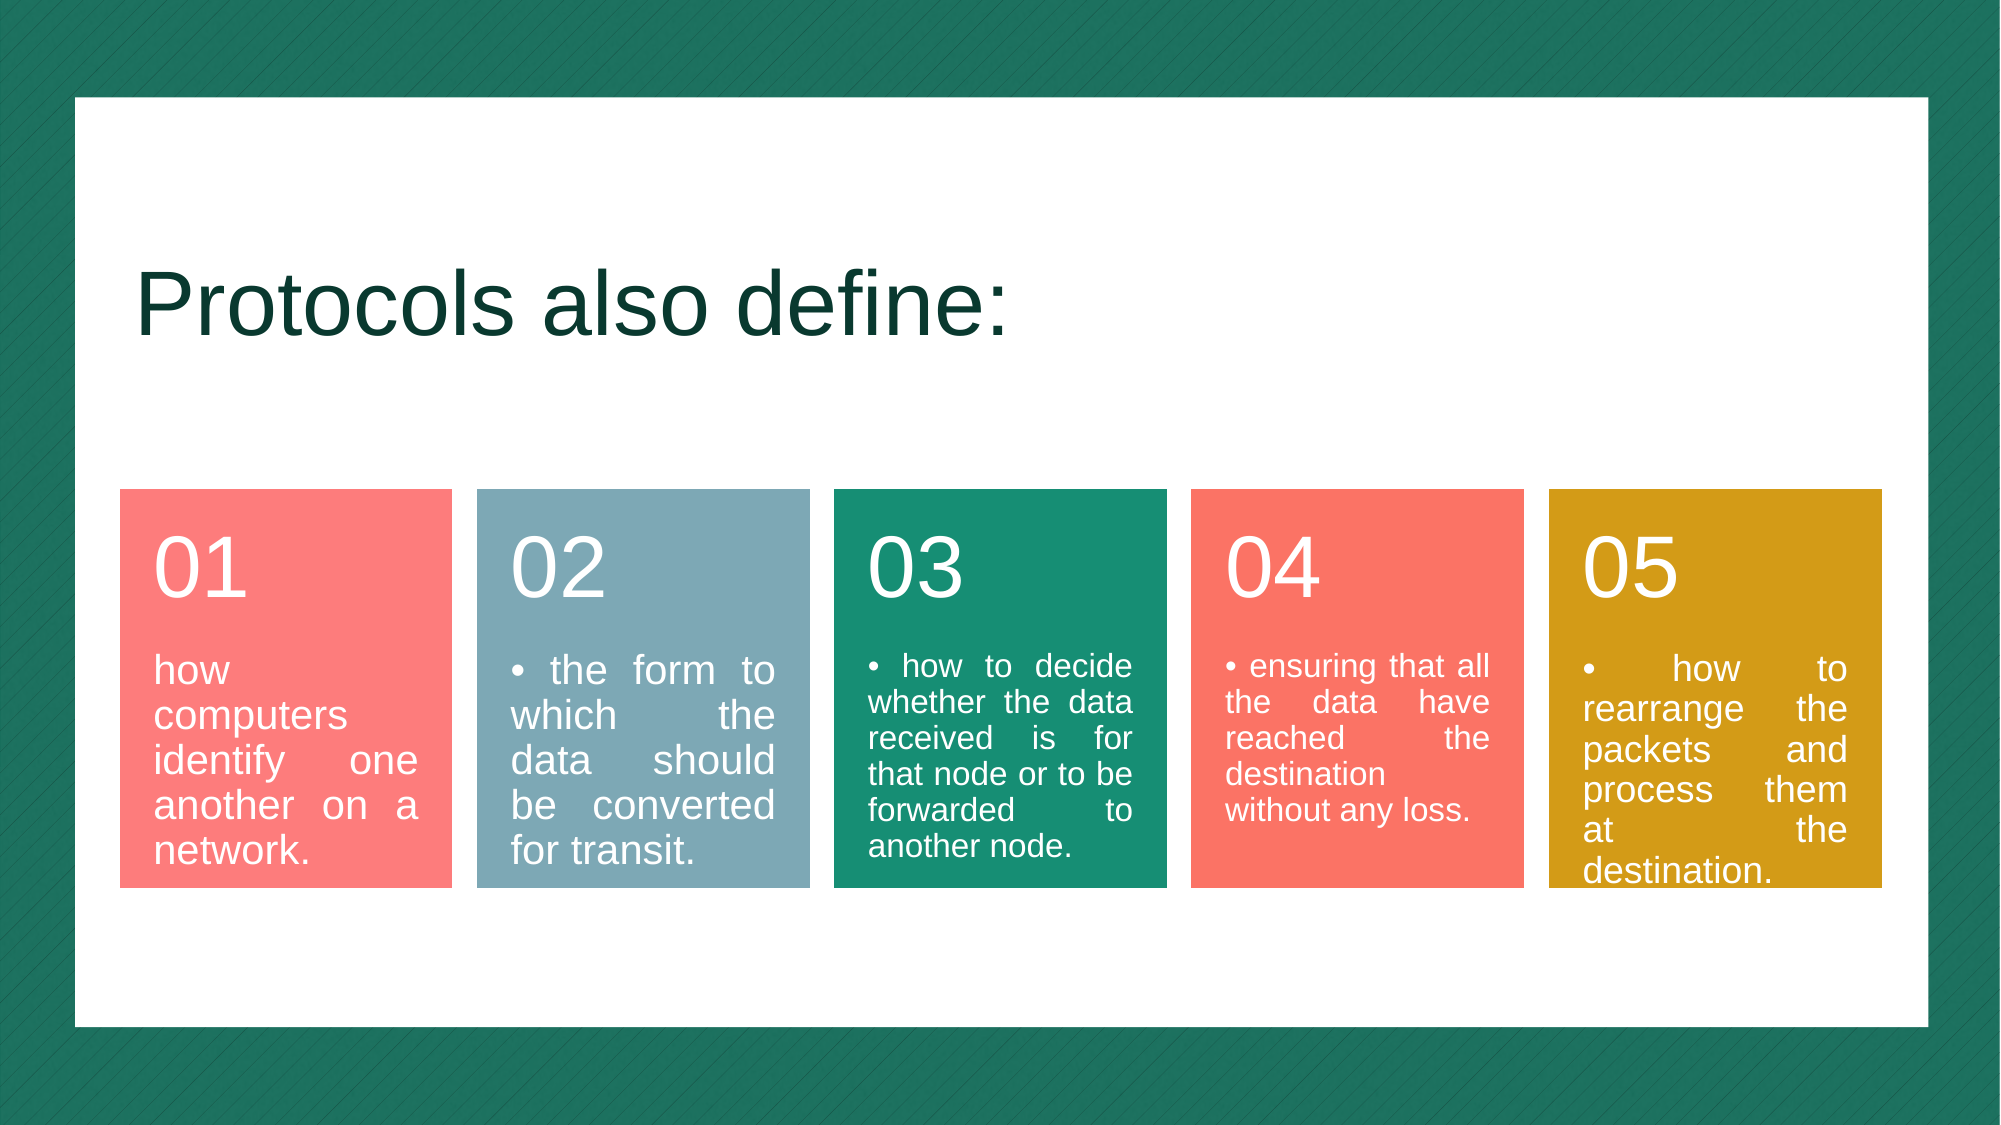

# Protocols also define:
how computers identify one another on a network.
01
• the form to which the data should be converted for transit.
02
• how to decide whether the data received is for that node or to be forwarded to another node.
03
• ensuring that all the data have reached the destination without any loss.
04
• how to rearrange the packets and process them at the destination.
05